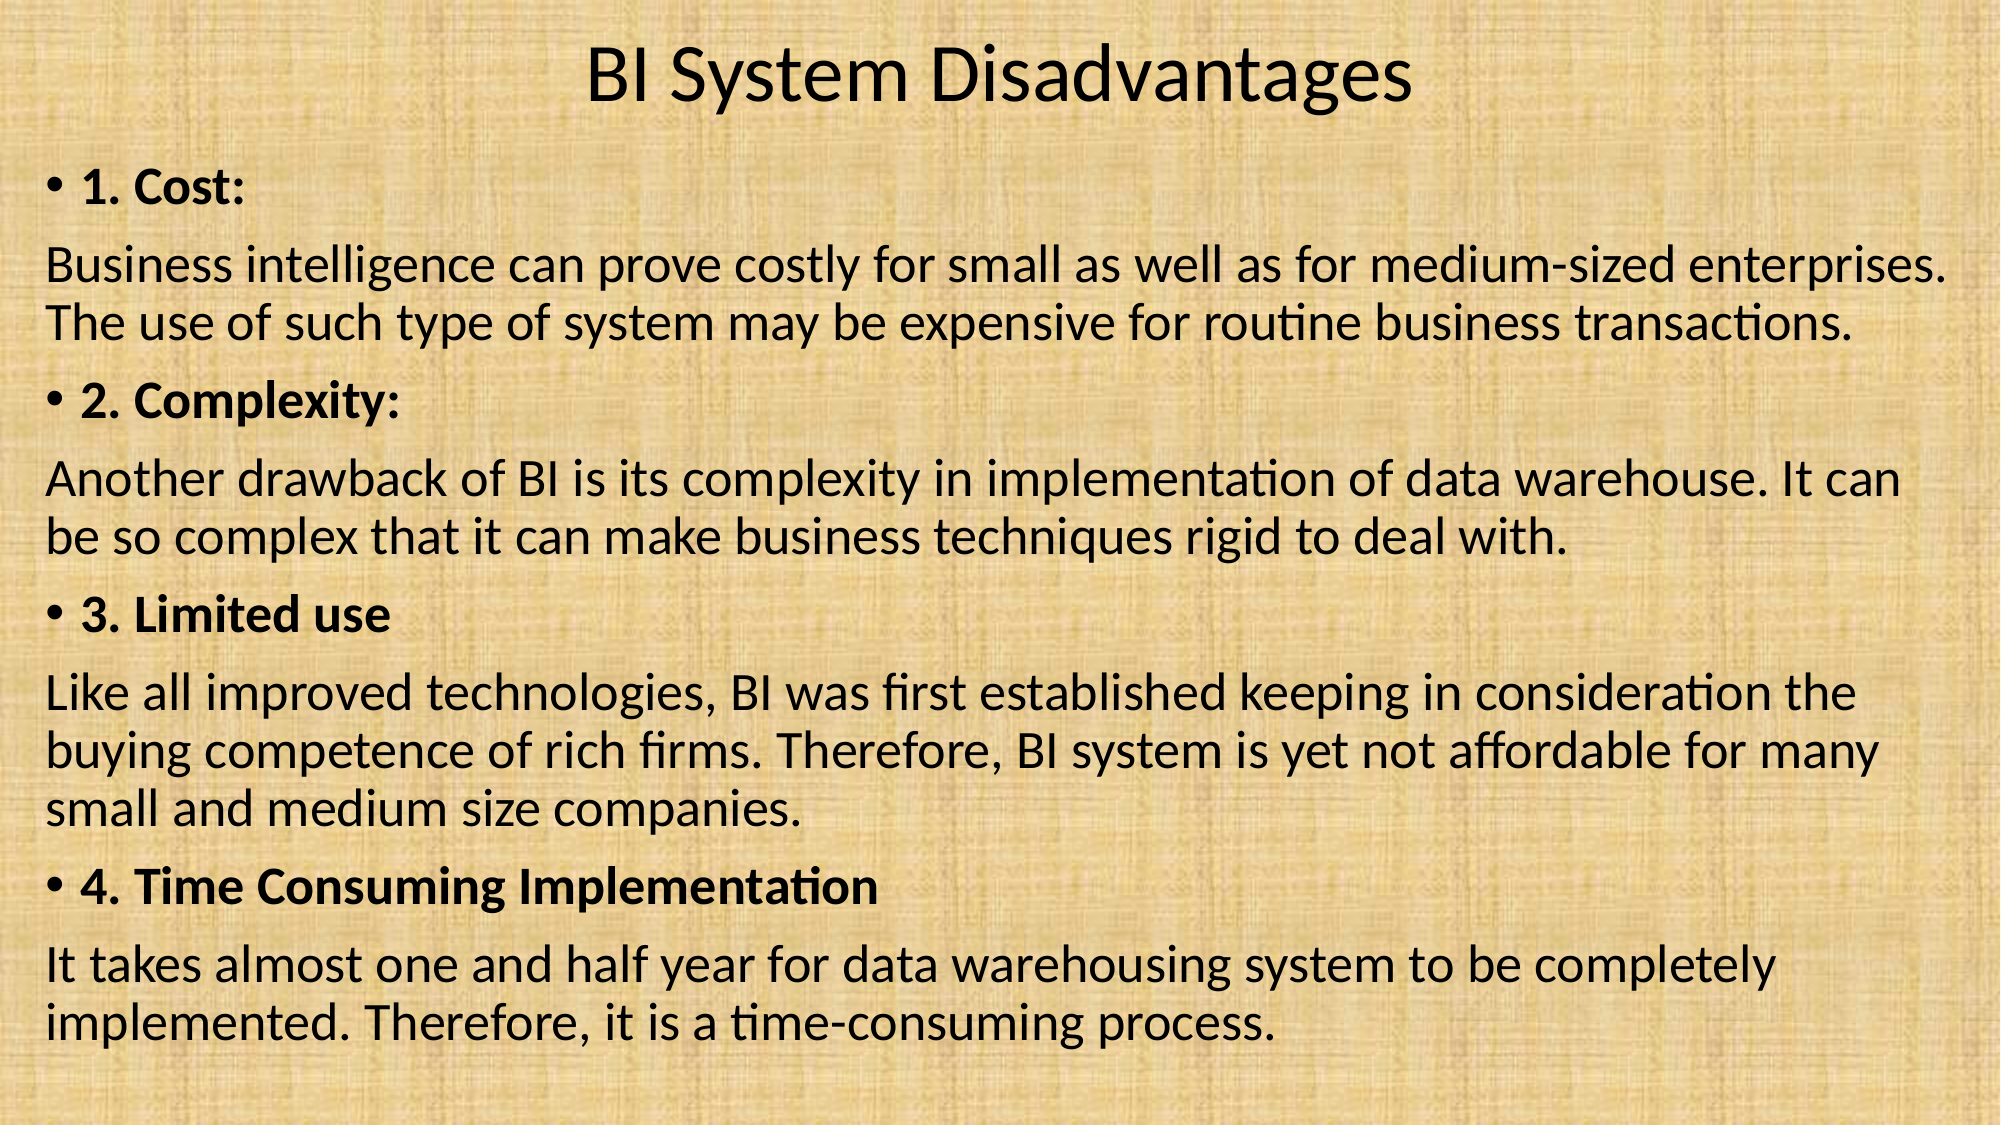

# BI System Disadvantages
1. Cost:
Business intelligence can prove costly for small as well as for medium-sized enterprises. The use of such type of system may be expensive for routine business transactions.
2. Complexity:
Another drawback of BI is its complexity in implementation of data warehouse. It can be so complex that it can make business techniques rigid to deal with.
3. Limited use
Like all improved technologies, BI was first established keeping in consideration the buying competence of rich firms. Therefore, BI system is yet not affordable for many small and medium size companies.
4. Time Consuming Implementation
It takes almost one and half year for data warehousing system to be completely implemented. Therefore, it is a time-consuming process.